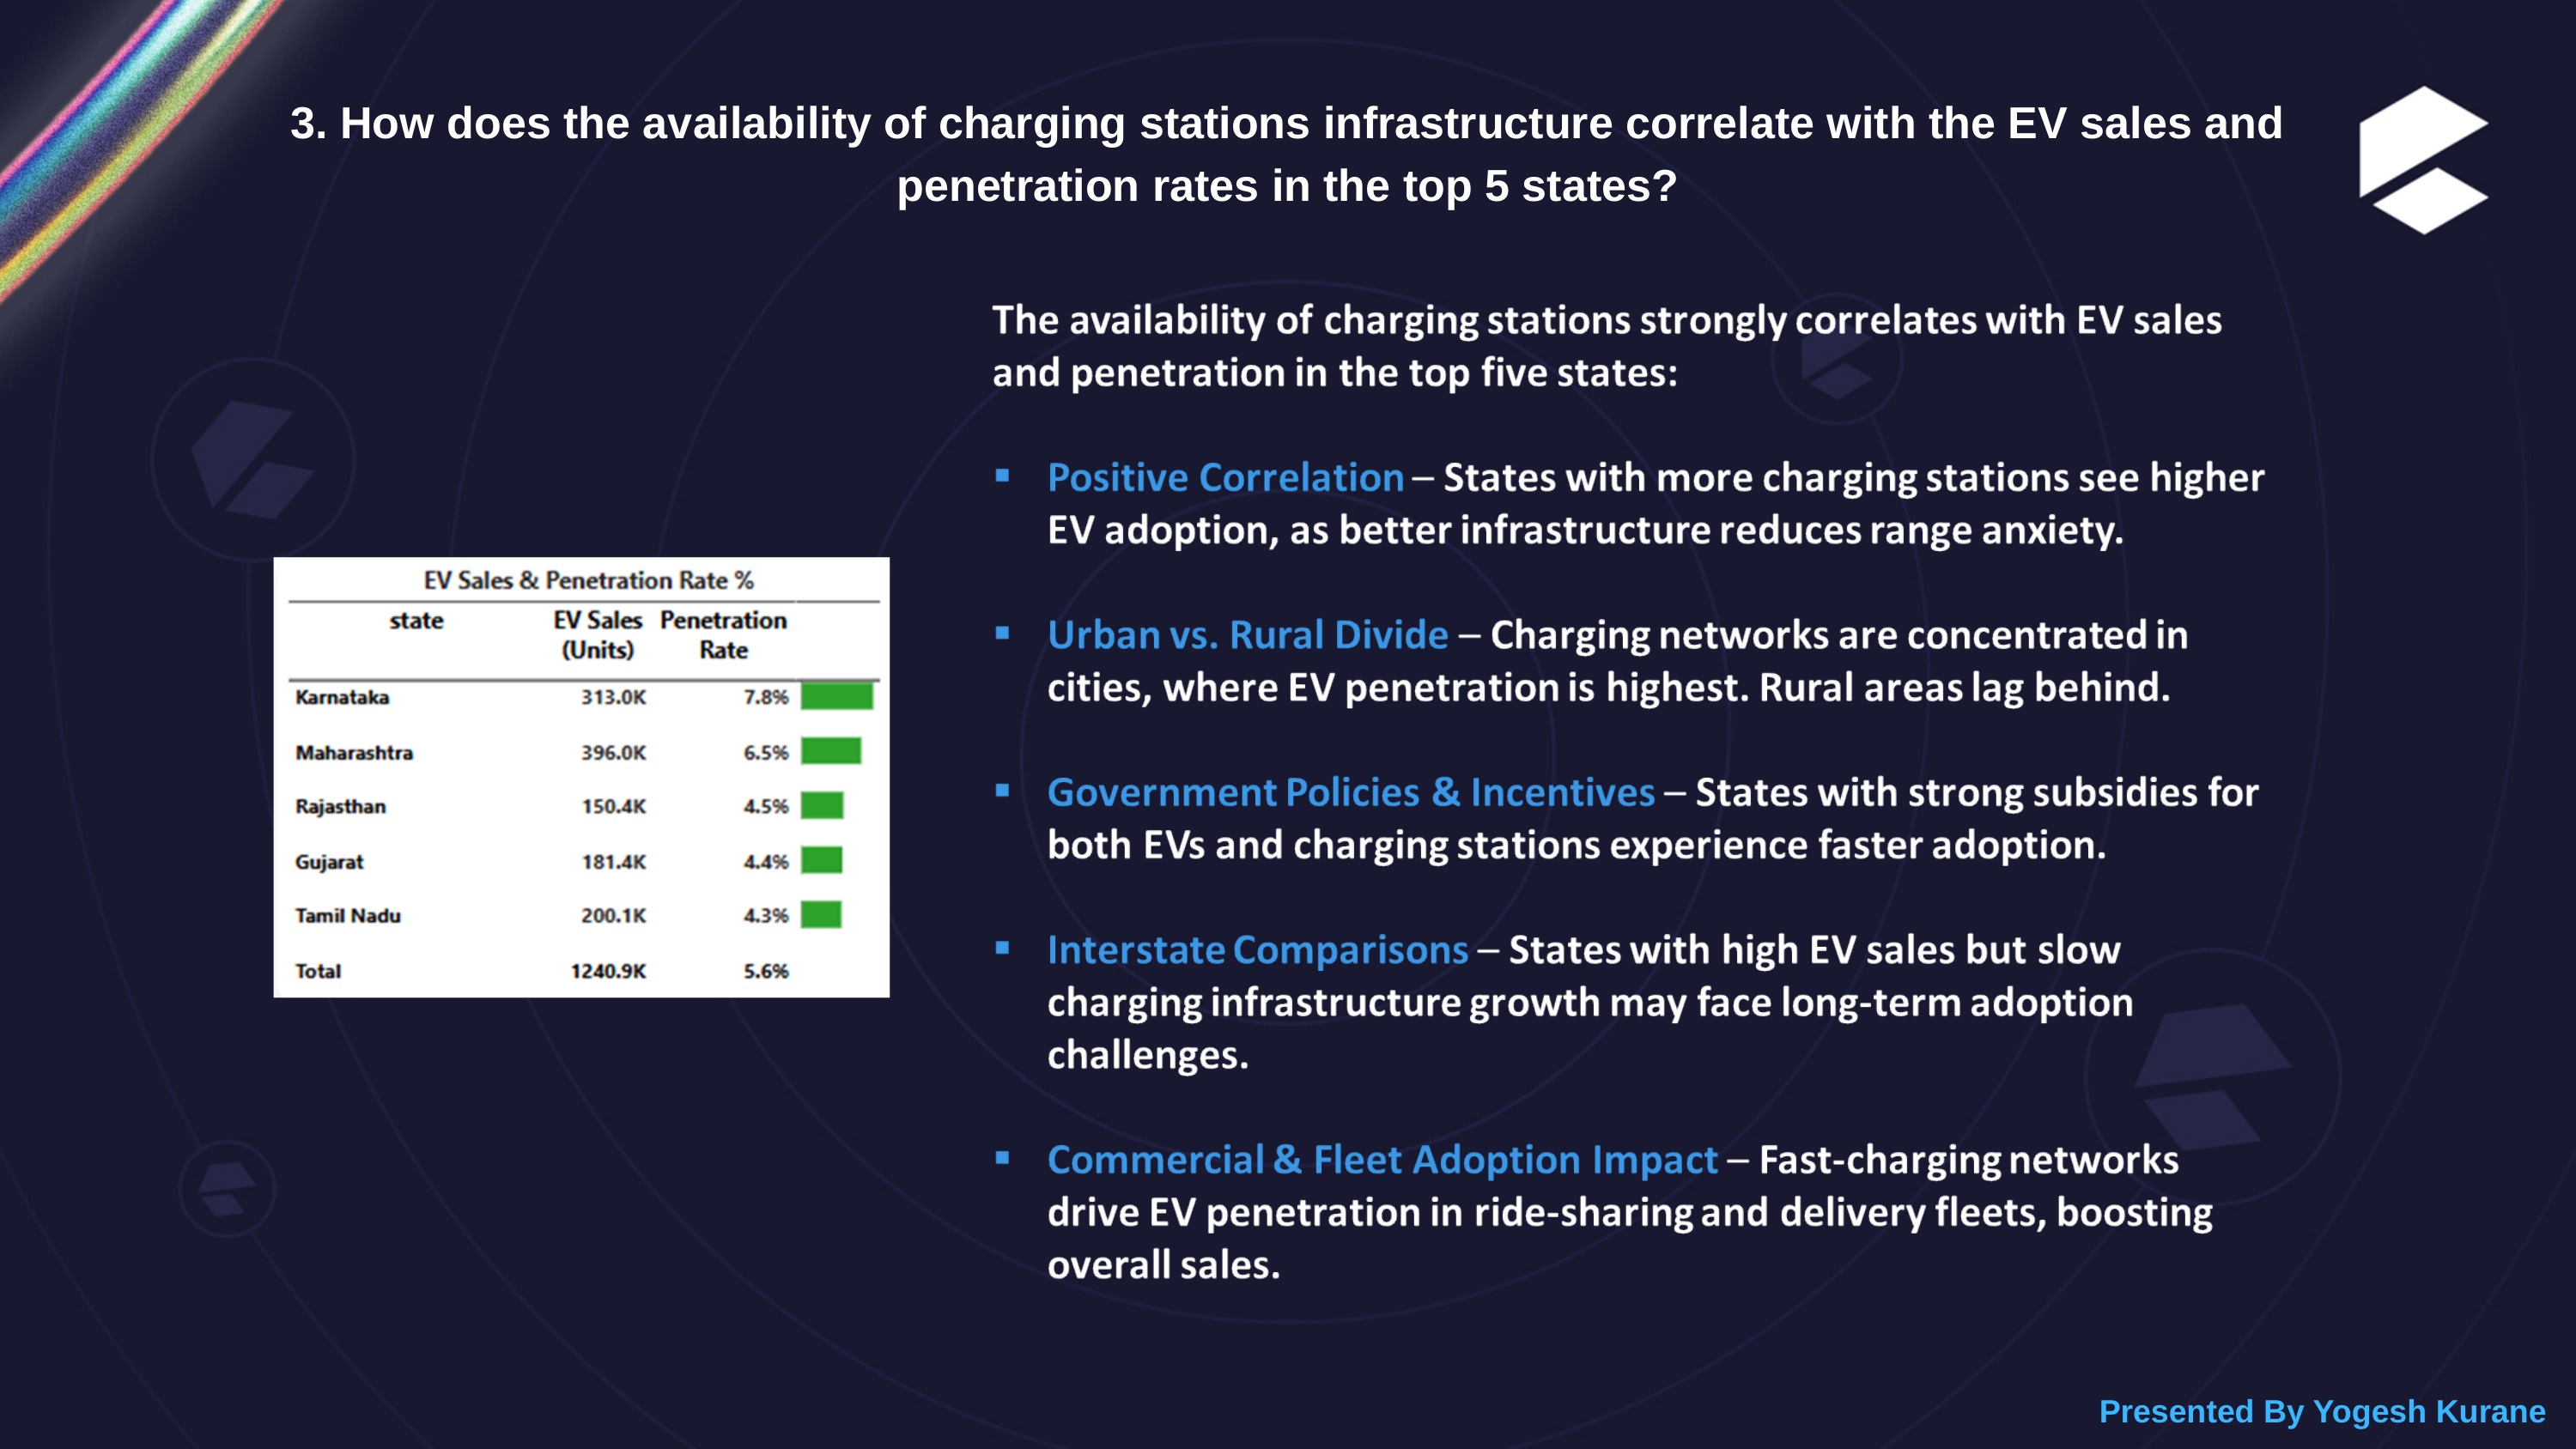

3. How does the availability of charging stations infrastructure correlate with the EV sales and penetration rates in the top 5 states?

Presented By Yogesh Kurane